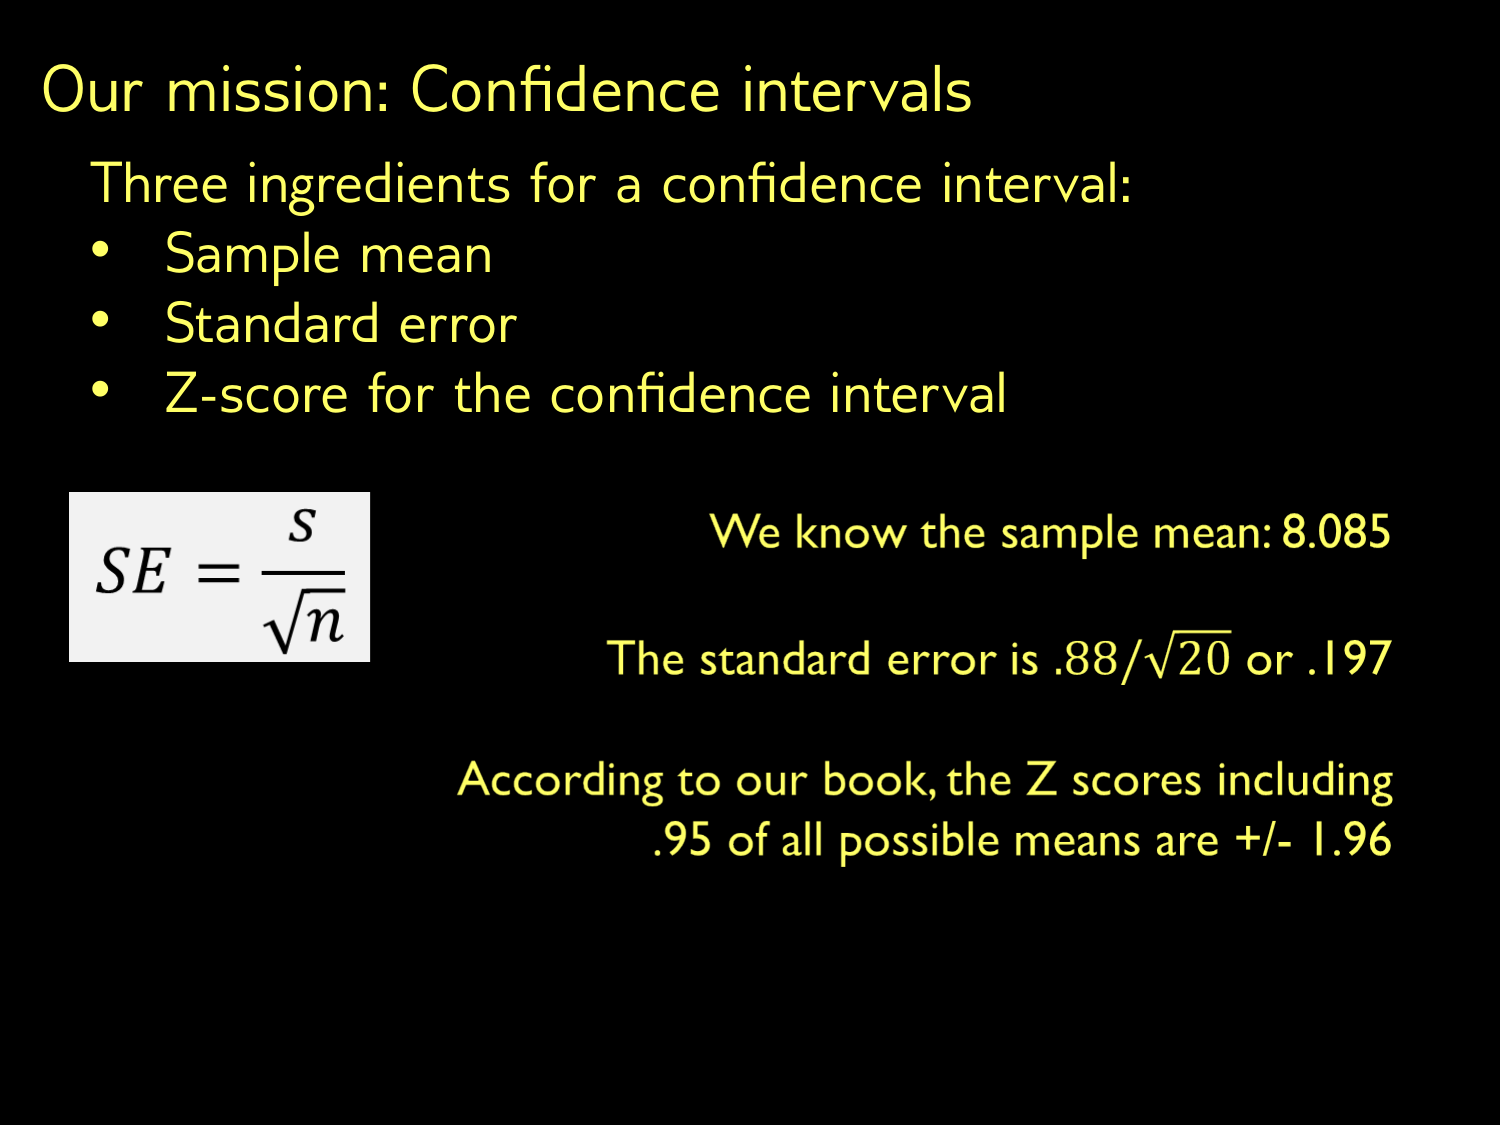

Our mission: Confidence intervals
Three ingredients for a confidence interval:
Sample mean
Standard error
Z-score for the confidence interval